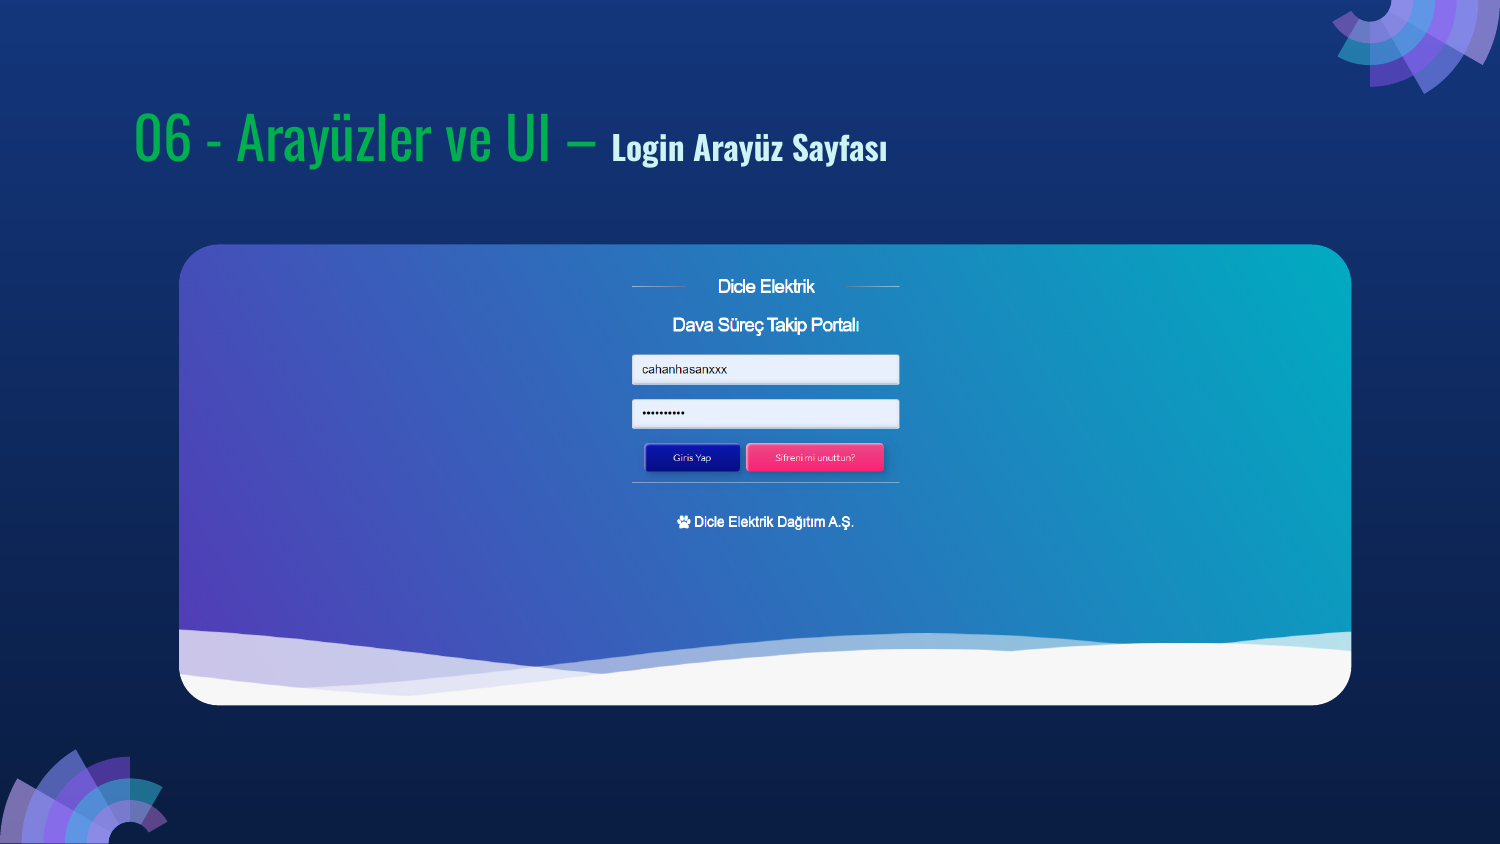

# 06 - Arayüzler ve UI – Login Arayüz Sayfası